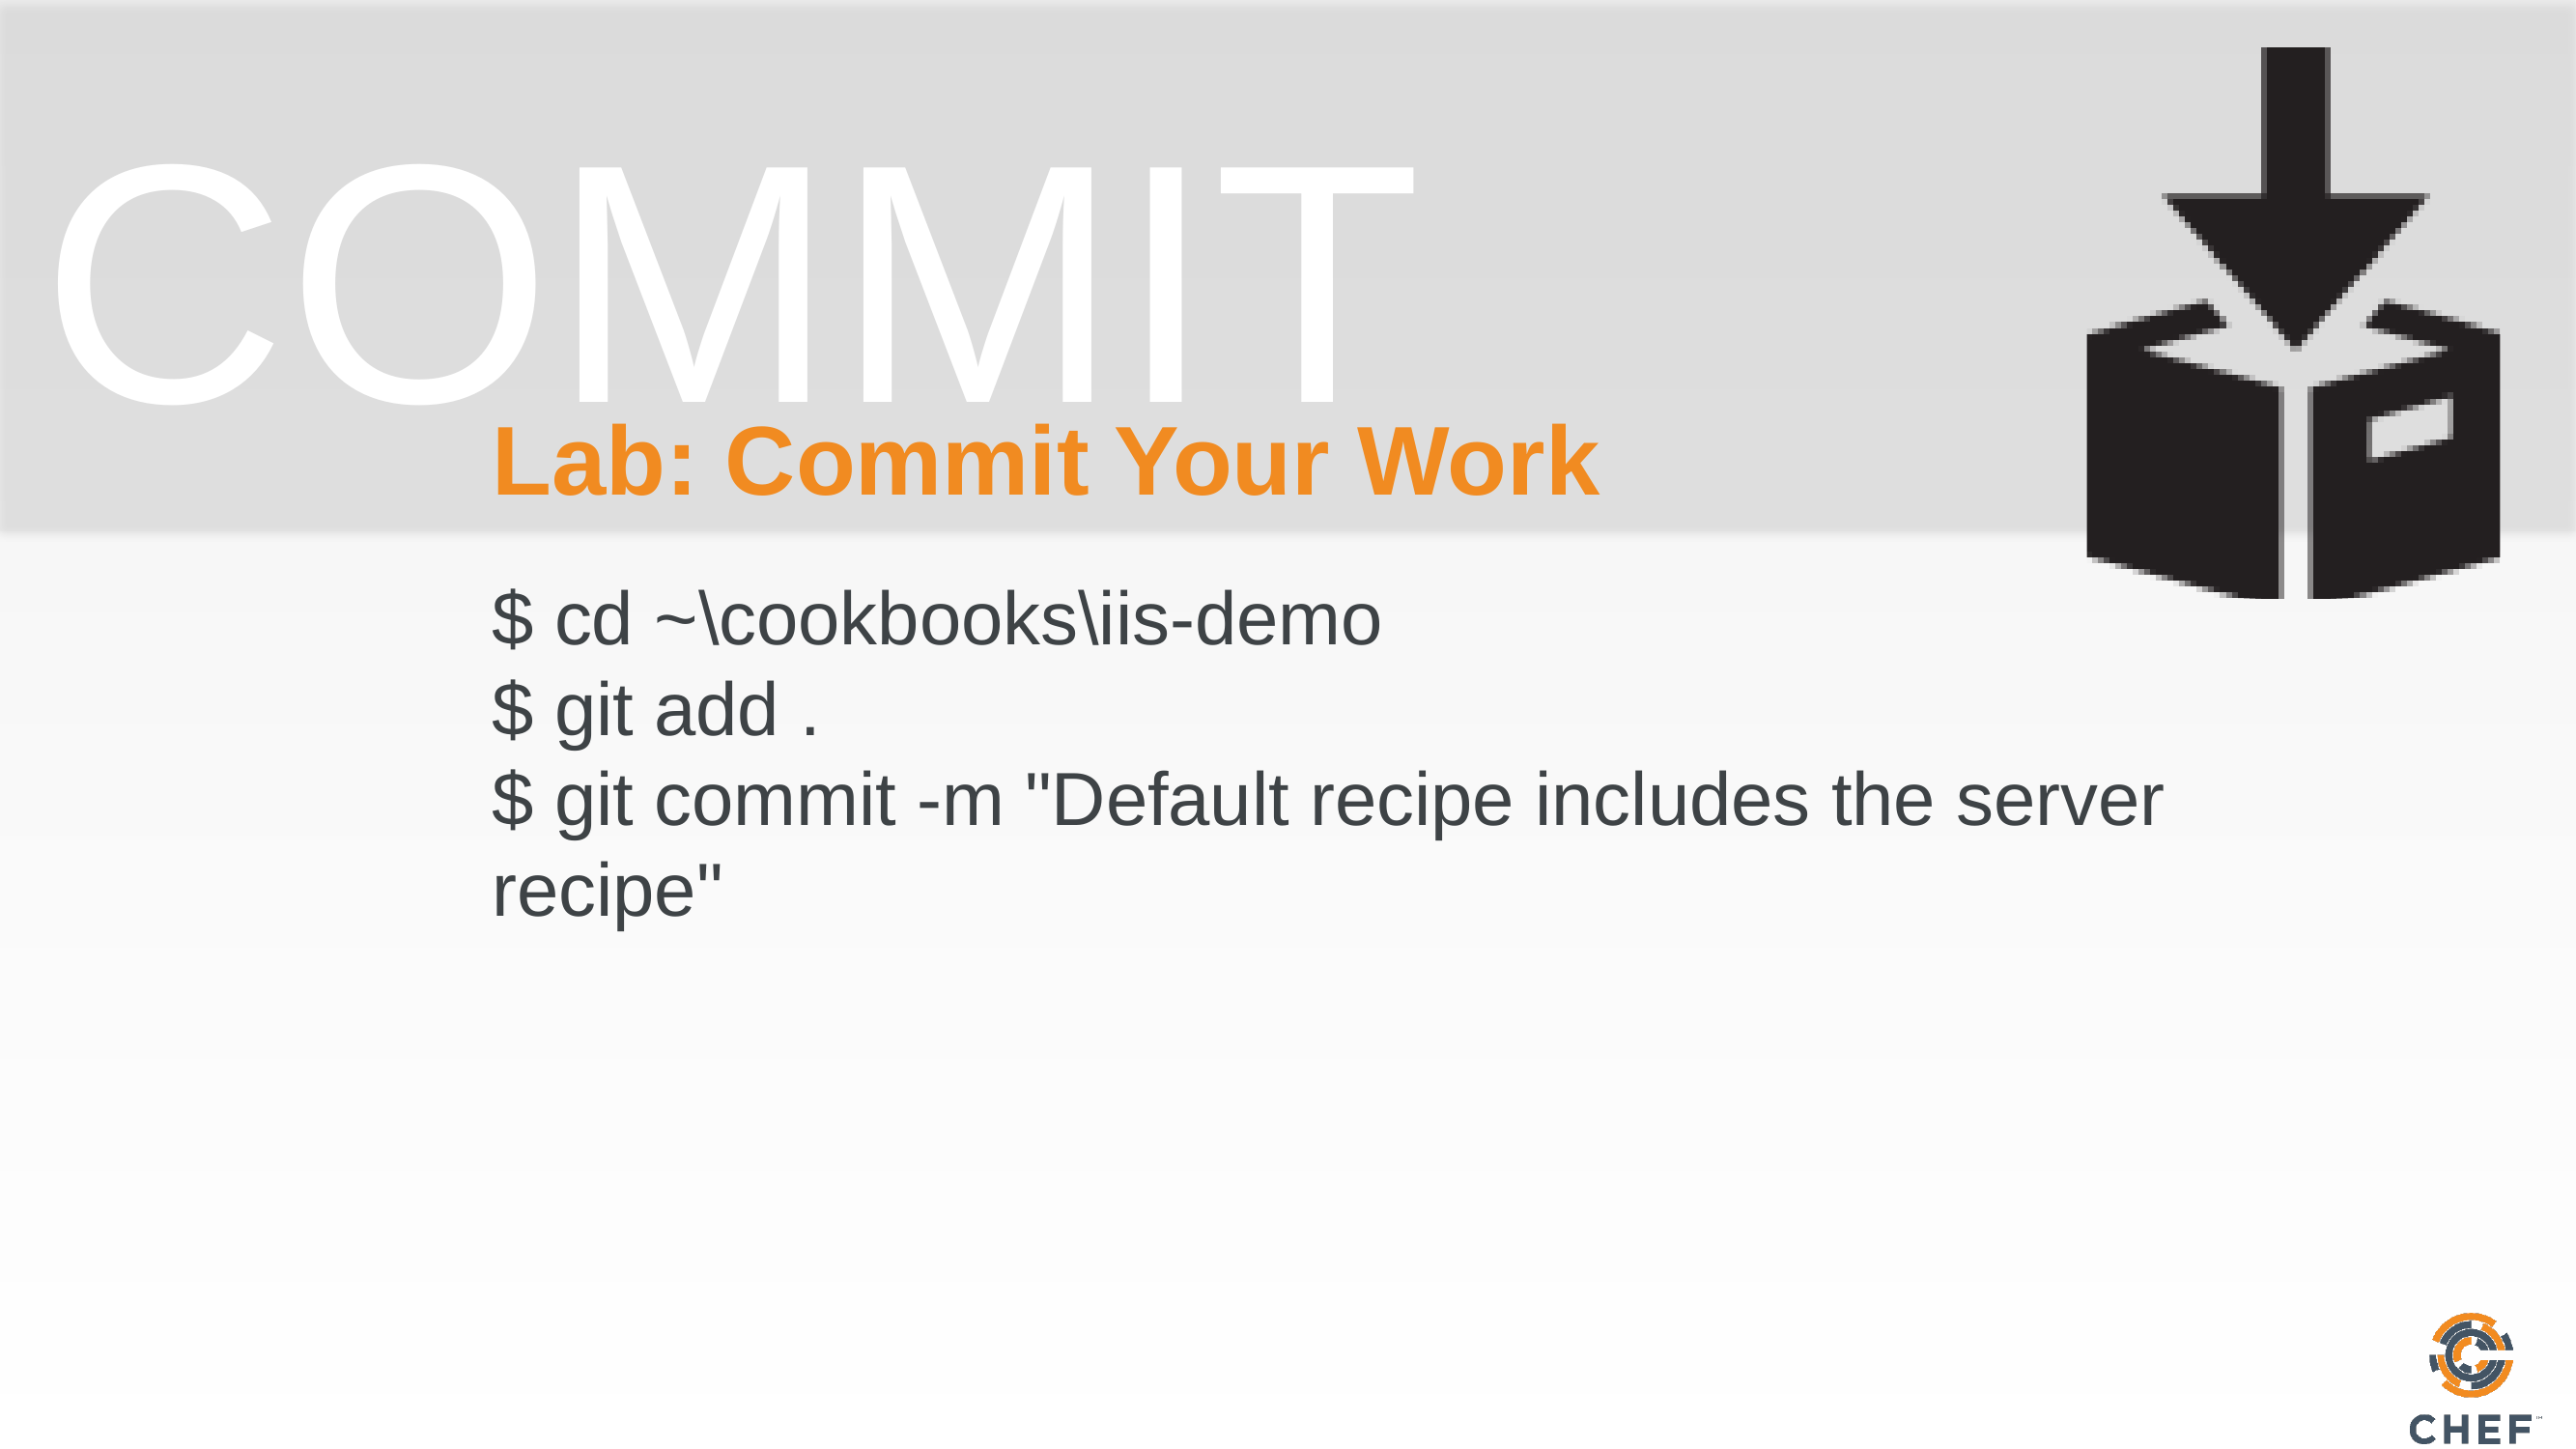

# Lab: Commit Your Work
$ cd ~\cookbooks\iis-demo
$ git add .
$ git commit -m "Default recipe includes the server recipe"